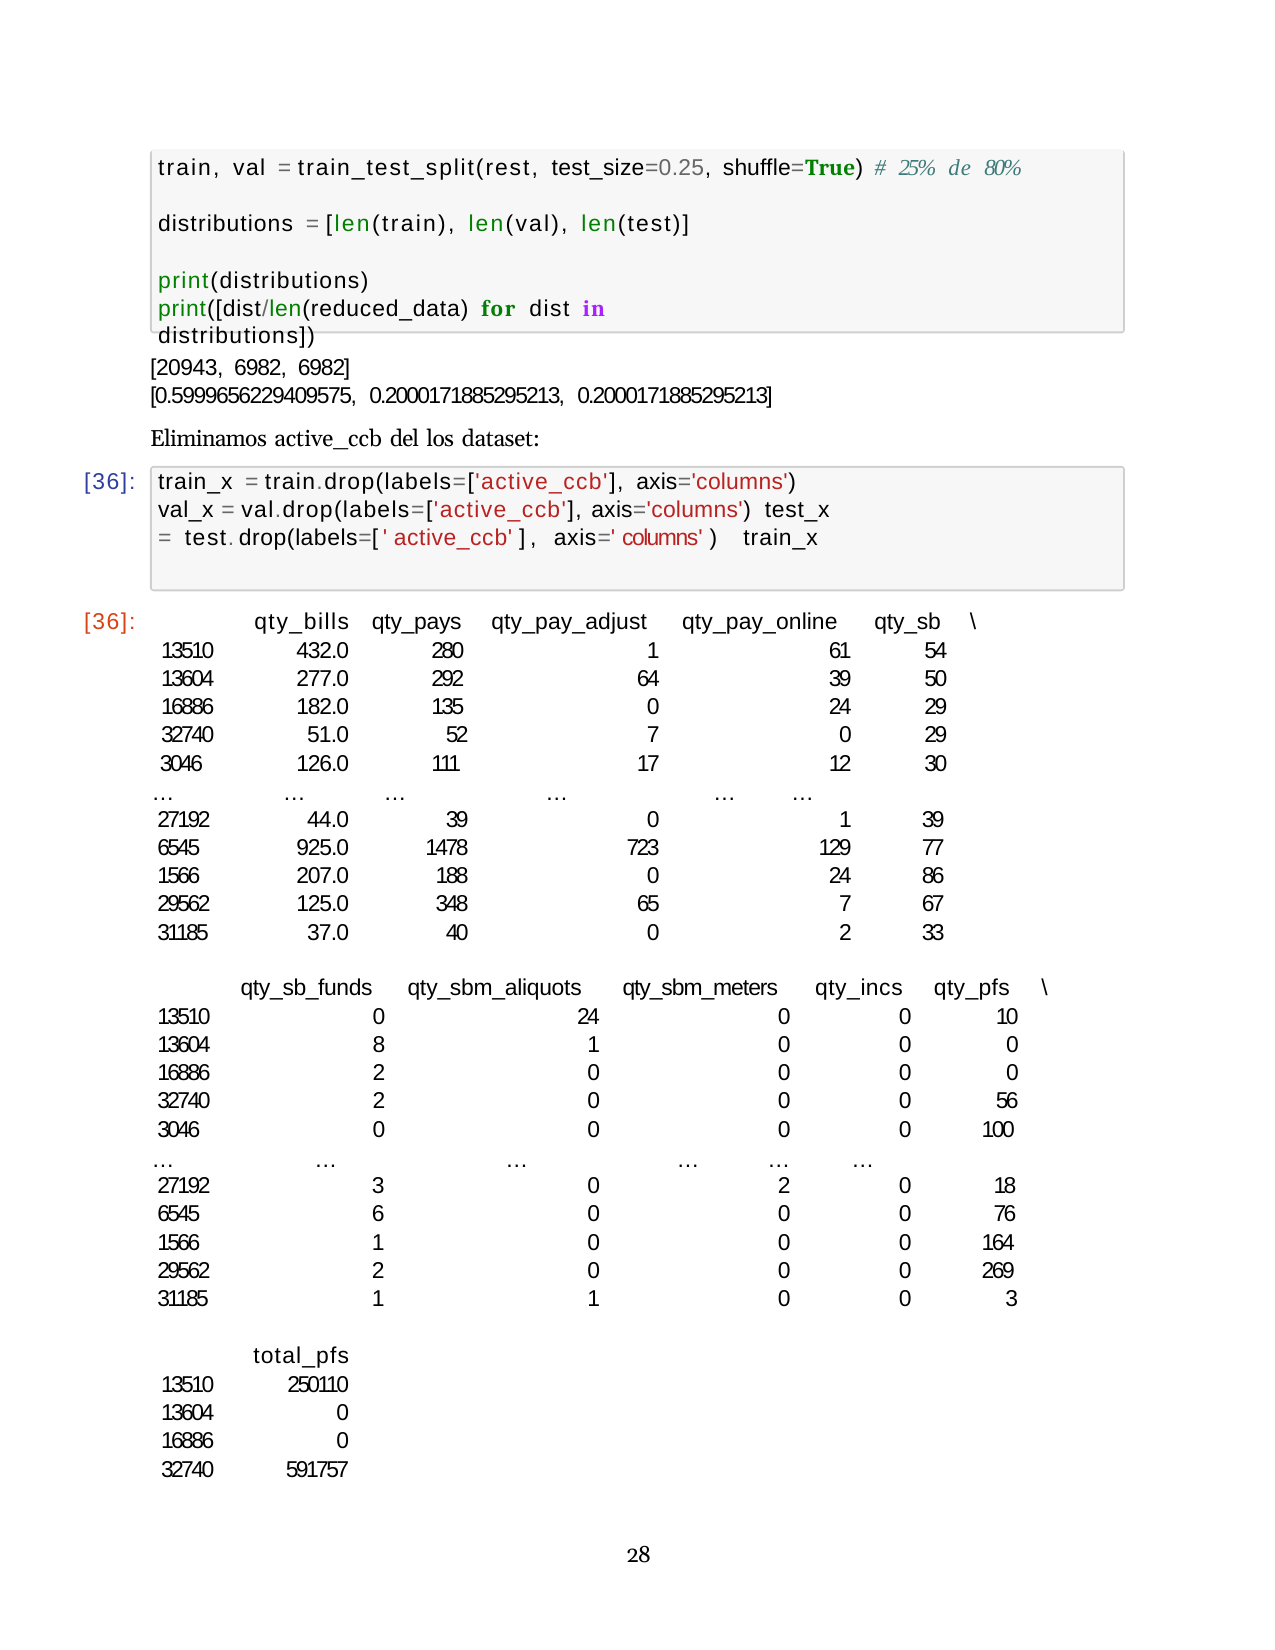

train, val = train_test_split(rest, test_size=0.25, shuffle=True) # 25% de 80%
distributions = [len(train), len(val), len(test)]  print(distributions)
print([dist/len(reduced_data) for dist in distributions])
[20943, 6982, 6982]
[0.5999656229409575, 0.2000171885295213, 0.2000171885295213]
Eliminamos active_ccb del los dataset:
[36]:

train_x = train.drop(labels=['active_ccb'], axis='columns')
val_x = val.drop(labels=['active_ccb'], axis='columns')  test_x  =  test.drop(labels=['active_ccb'],  axis='columns')  train_x
| [36]: |  | qty\_bills | qty\_pays |  | qty\_pay\_adjust |  |  | qty\_pay\_online |  |  |  | qty\_sb |  |  | \ |  |
| --- | --- | --- | --- | --- | --- | --- | --- | --- | --- | --- | --- | --- | --- | --- | --- | --- |
|  | 13510 | 432.0 | 280 |  | 1 |  |  | 61 |  |  |  | 54 |  |  |  |  |
|  | 13604 | 277.0 | 292 |  | 64 |  |  | 39 |  |  |  | 50 |  |  |  |  |
|  | 16886 | 182.0 | 135 |  | 0 |  |  | 24 |  |  |  | 29 |  |  |  |  |
|  | 32740 | 51.0 | 52 |  | 7 |  |  | 0 |  |  |  | 29 |  |  |  |  |
|  | 3046 | 126.0 | 111 |  | 17 |  |  | 12 |  |  |  | 30 |  |  |  |  |
| … |  | … | … |  | … |  |  | … |  | … |  |  |  |  |  |  |
| 27192 |  | 44.0 |  | 39 |  |  | 0 |  |  |  | 1 | 39 |  |  |  |  |
| 6545 |  | 925.0 |  | 1478 |  |  | 723 |  |  |  | 129 | 77 |  |  |  |  |
| 1566 |  | 207.0 |  | 188 |  |  | 0 |  |  |  | 24 | 86 |  |  |  |  |
| 29562 |  | 125.0 |  | 348 |  |  | 65 |  |  |  | 7 | 67 |  |  |  |  |
| 31185 |  | 37.0 |  | 40 |  |  | 0 |  |  |  | 2 | 33 |  |  |  |  |
|  |  | qty\_sb\_funds |  | qty\_sbm\_aliquots |  |  | qty\_sbm\_meters |  |  | qty\_incs |  |  |  | qty\_pfs |  | \ |
| 13510 |  | 0 |  | 24 |  |  | 0 |  |  | 0 |  |  |  | 10 |  |  |
| 13604 |  | 8 |  | 1 |  |  | 0 |  |  | 0 |  |  |  | 0 |  |  |
| 16886 |  | 2 |  | 0 |  |  | 0 |  |  | 0 |  |  |  | 0 |  |  |
| 32740 |  | 2 |  | 0 |  |  | 0 |  |  | 0 |  |  |  | 56 |  |  |
| 3046 |  | 0 |  | 0 |  |  | 0 |  |  | 0 |  |  |  | 100 |  |  |
| … |  | … |  | … |  |  | … |  | … | … |  |  |  |  |  |  |
| 27192 |  |  | 3 |  |  | 0 |  |  | 2 |  |  |  | 0 | 18 |  |  |
| 6545 |  |  | 6 |  |  | 0 |  |  | 0 |  |  |  | 0 | 76 |  |  |
| 1566 |  |  | 1 |  |  | 0 |  |  | 0 |  |  |  | 0 | 164 |  |  |
| 29562 |  |  | 2 |  |  | 0 |  |  | 0 |  |  |  | 0 | 269 |  |  |
| 31185 |  |  | 1 |  |  | 1 |  |  | 0 |  |  |  | 0 | 3 |  |  |
|  | total\_pfs |
| --- | --- |
| 13510 | 250110 |
| 13604 | 0 |
| 16886 | 0 |
| 32740 | 591757 |
28